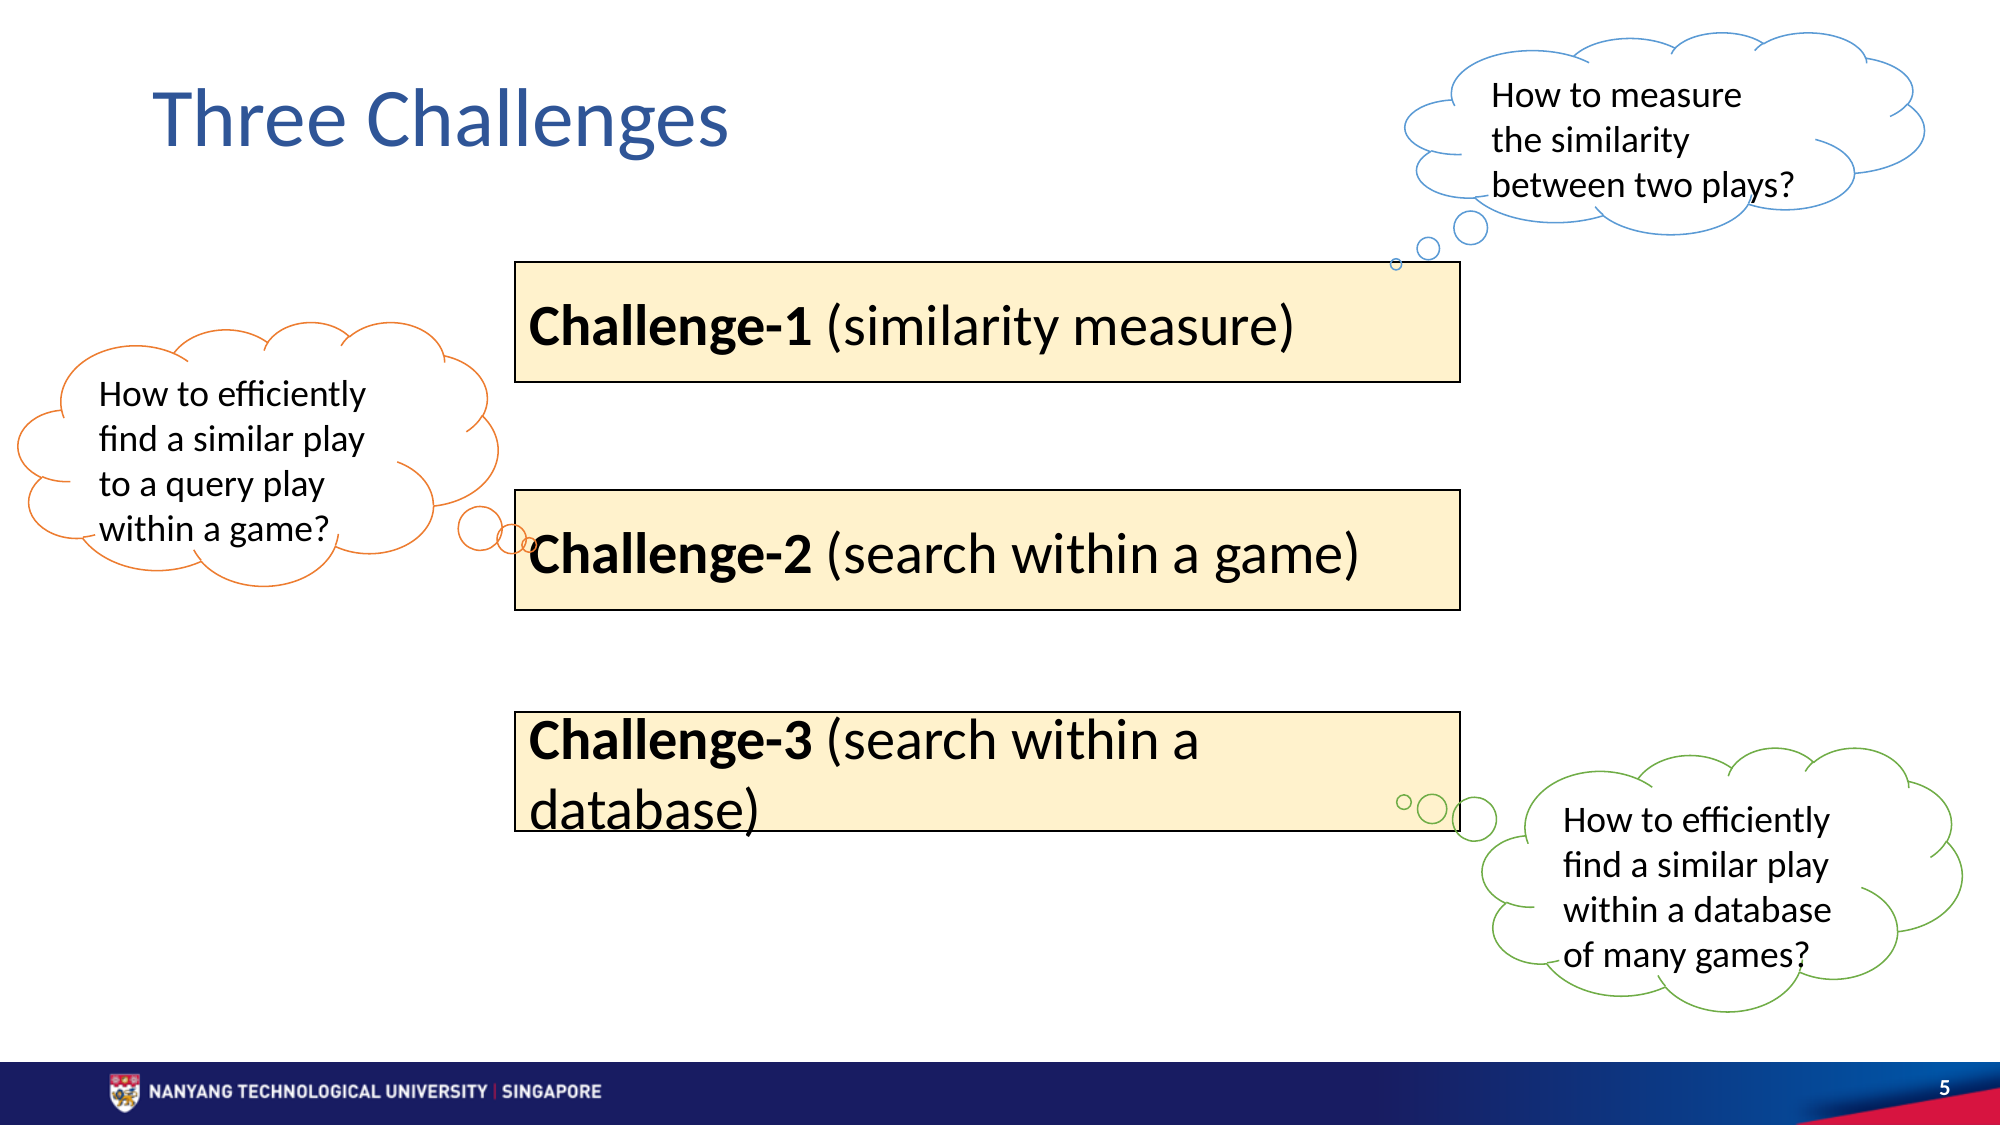

How to measure the similarity between two plays?

# Three Challenges
Challenge-1 (similarity measure)
How to efficiently find a similar play to a query play within a game?

Challenge-2 (search within a game)
Challenge-3 (search within a database)
How to efficiently find a similar play within a database of many games?

5